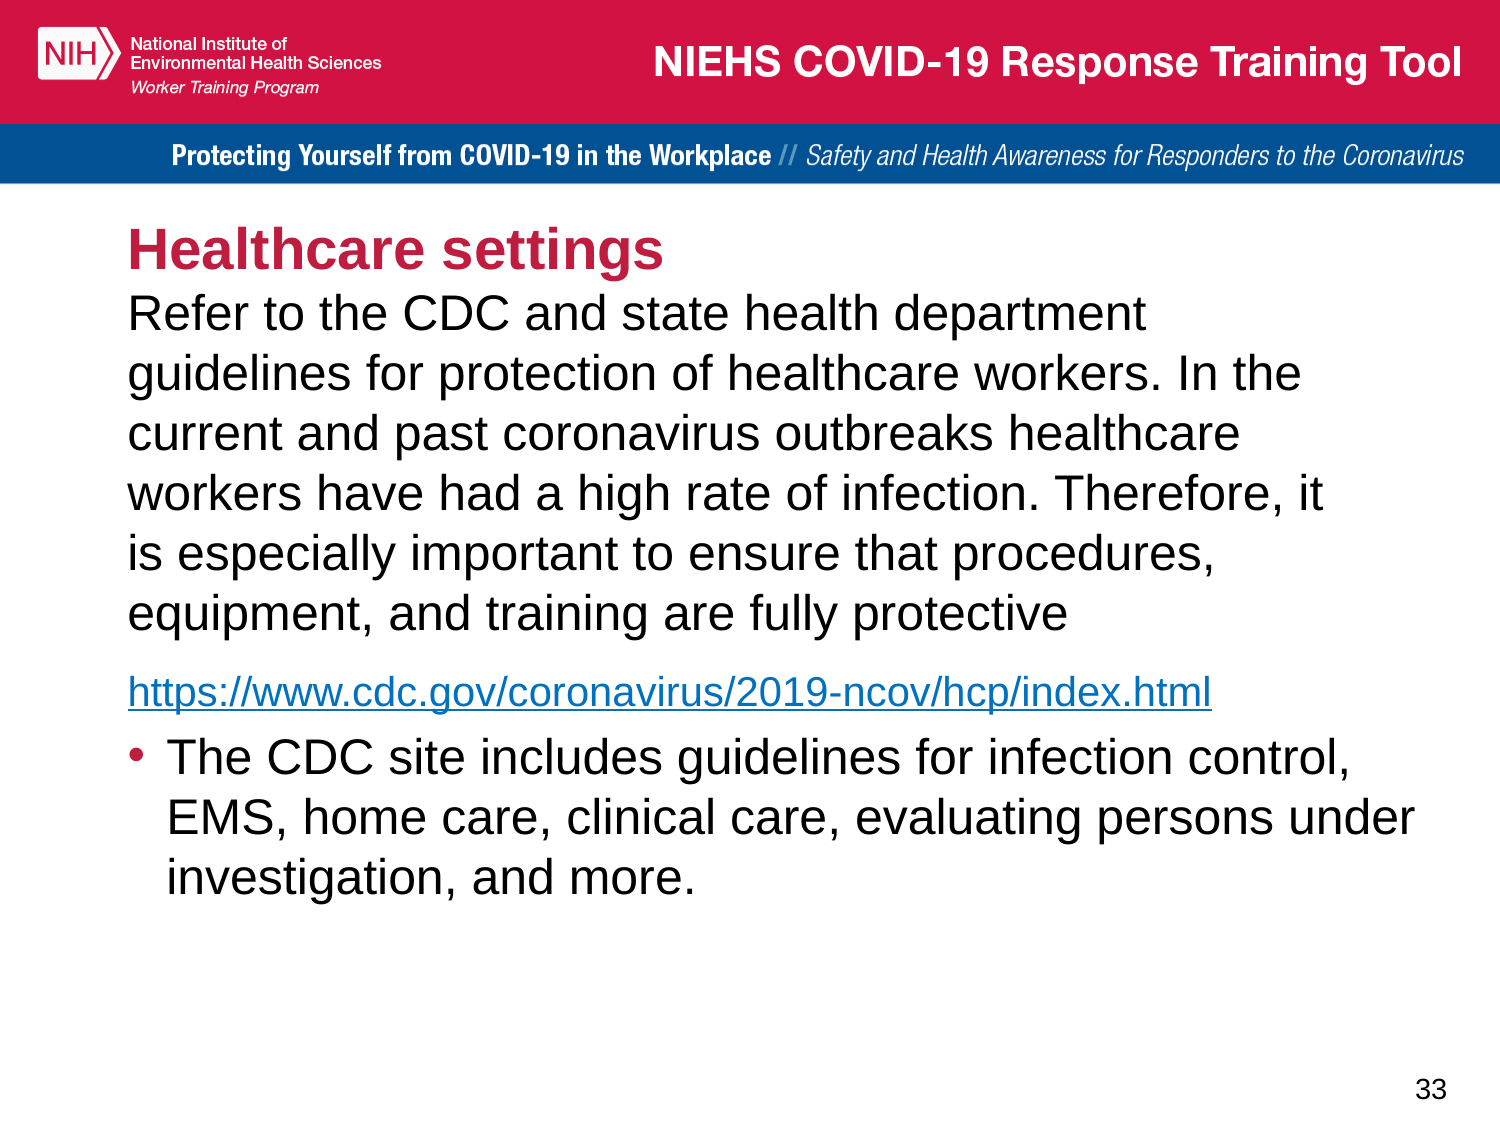

# Healthcare settings
Refer to the CDC and state health department guidelines for protection of healthcare workers. In the current and past coronavirus outbreaks healthcare workers have had a high rate of infection. Therefore, it is especially important to ensure that procedures, equipment, and training are fully protective
https://www.cdc.gov/coronavirus/2019-ncov/hcp/index.html
The CDC site includes guidelines for infection control, EMS, home care, clinical care, evaluating persons under investigation, and more.
33